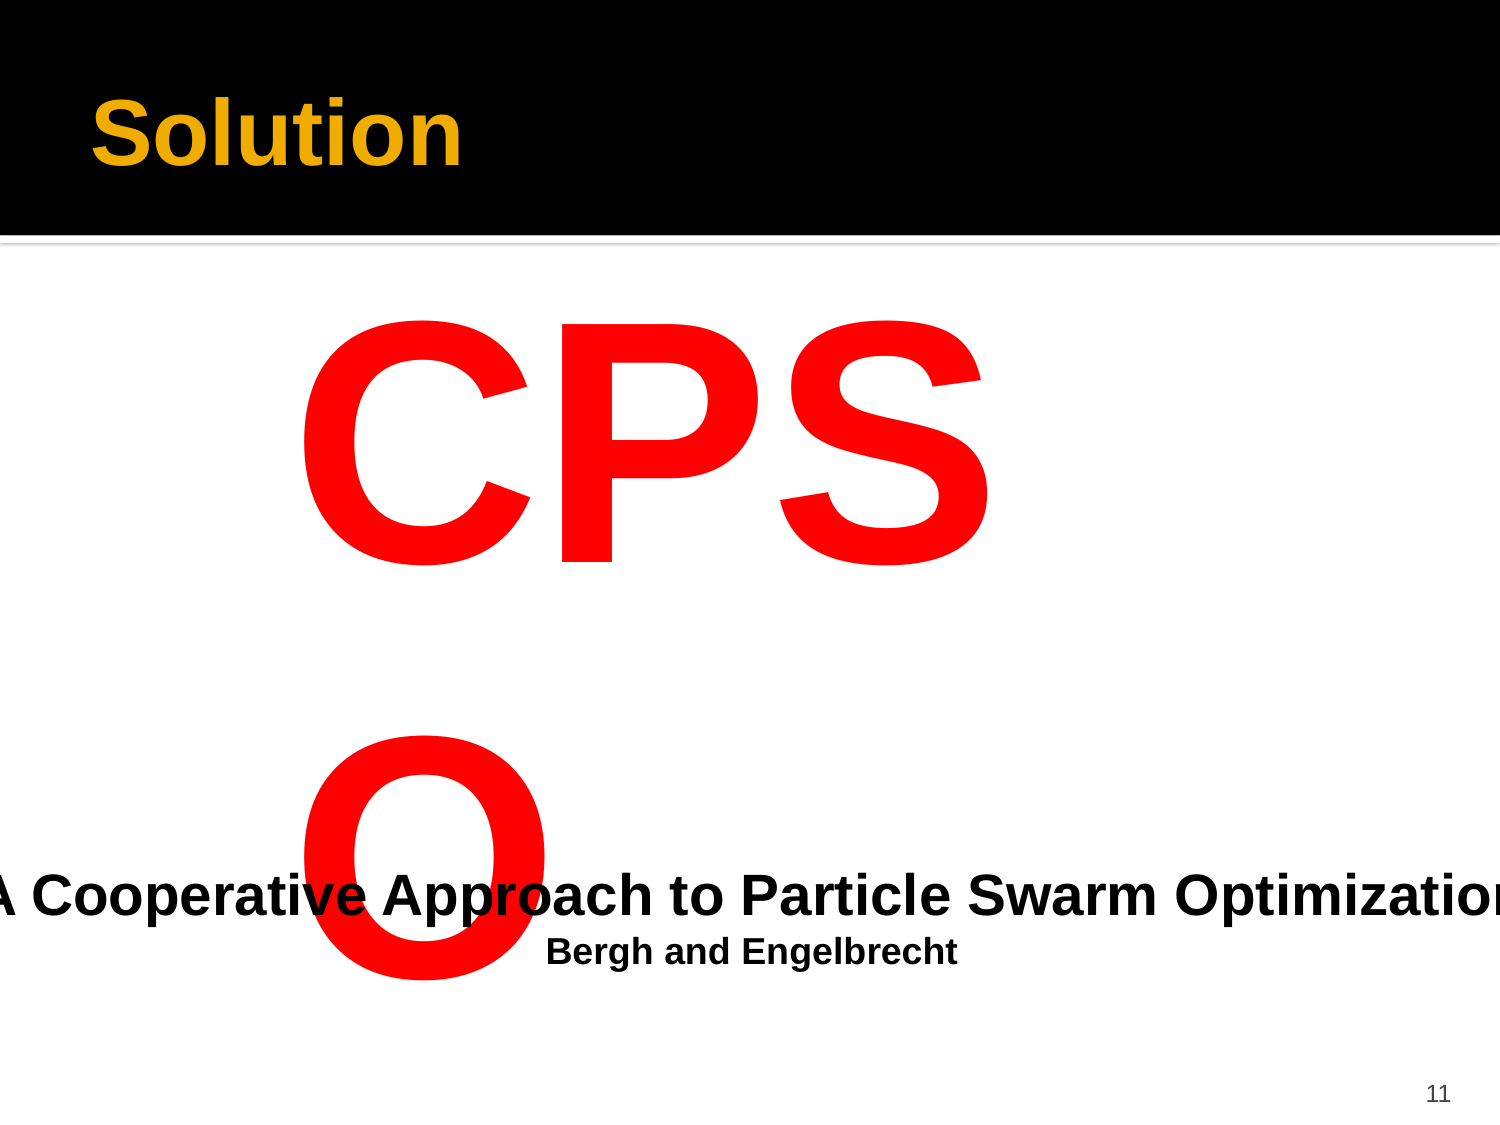

# Solution
CPSO
A Cooperative Approach to Particle Swarm Optimization
Bergh and Engelbrecht

11